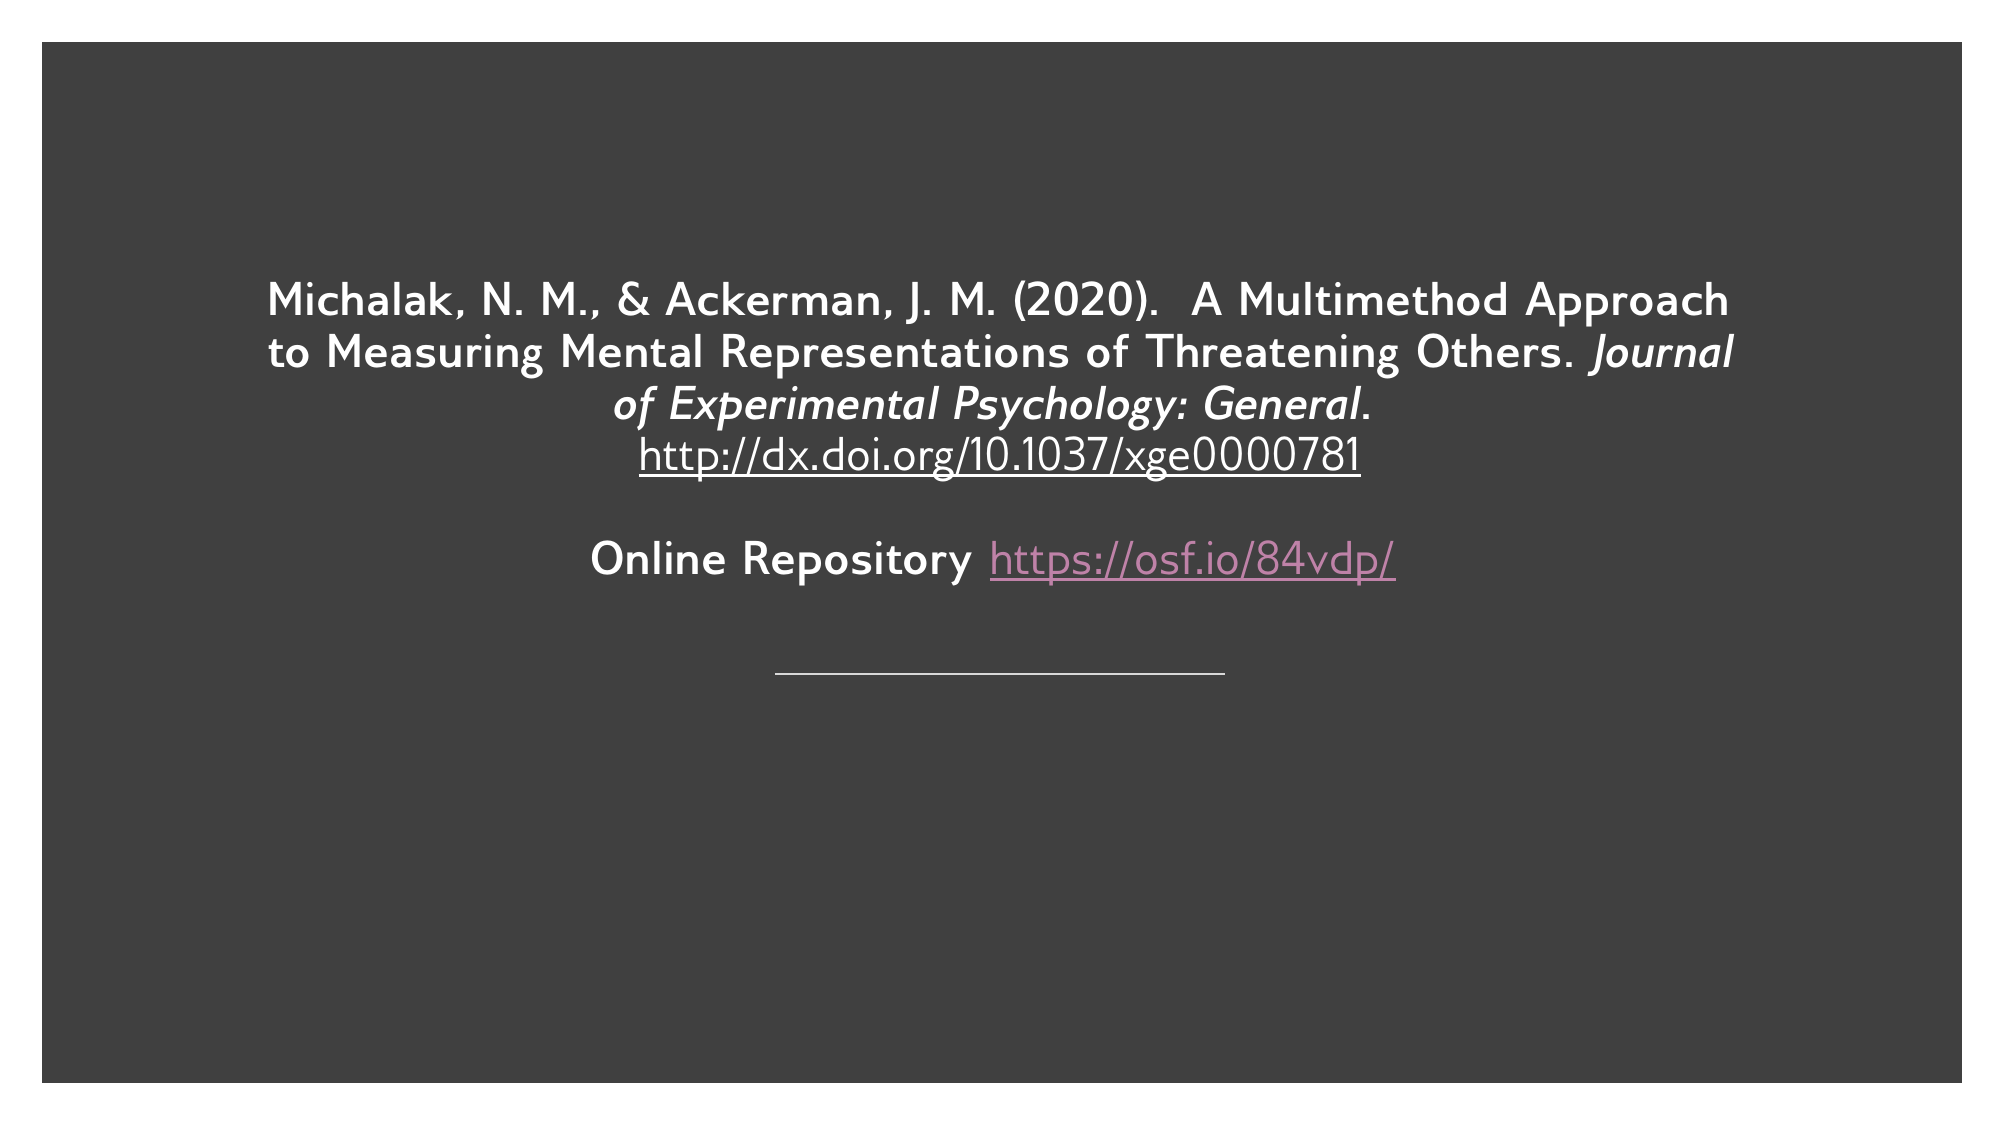

# Michalak, N. M., & Ackerman, J. M. (2020).  A Multimethod Approach to Measuring Mental Representations of Threatening Others. Journal of Experimental Psychology: General. http://dx.doi.org/10.1037/xge0000781 Online Repository https://osf.io/84vdp/